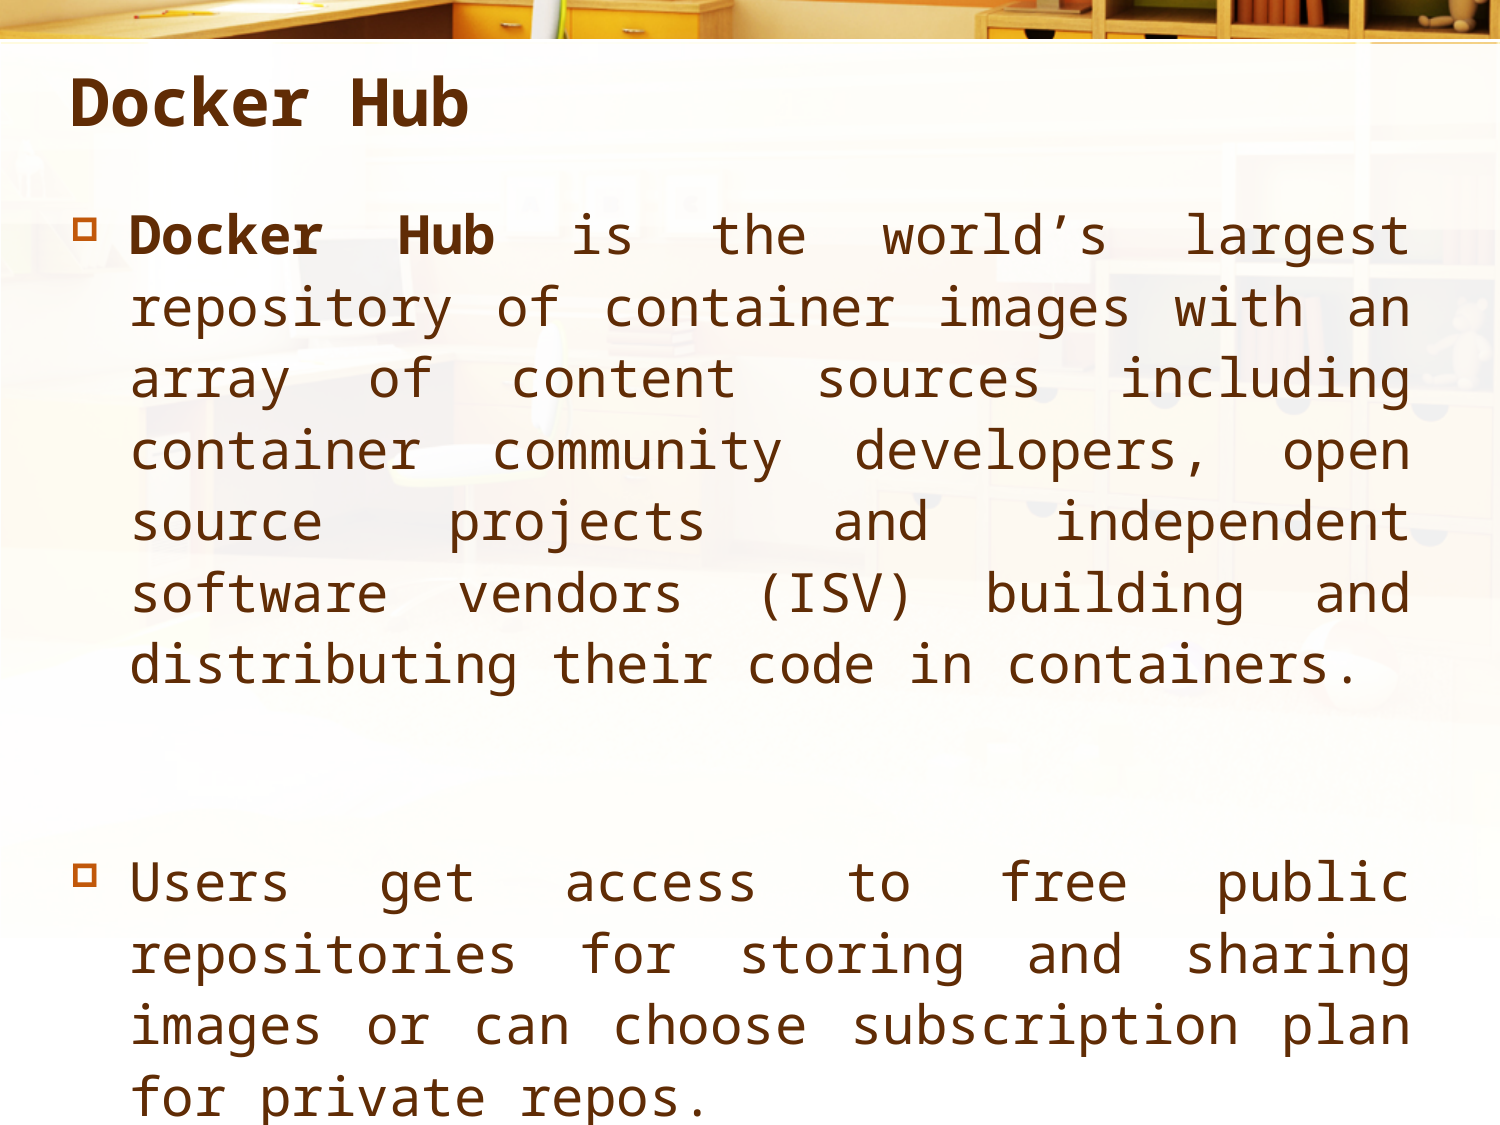

# Docker Hub
Docker Hub is the world’s largest repository of container images with an array of content sources including container community developers, open source projects and independent software vendors (ISV) building and distributing their code in containers.

Users get access to free public repositories for storing and sharing images or can choose subscription plan for private repos.